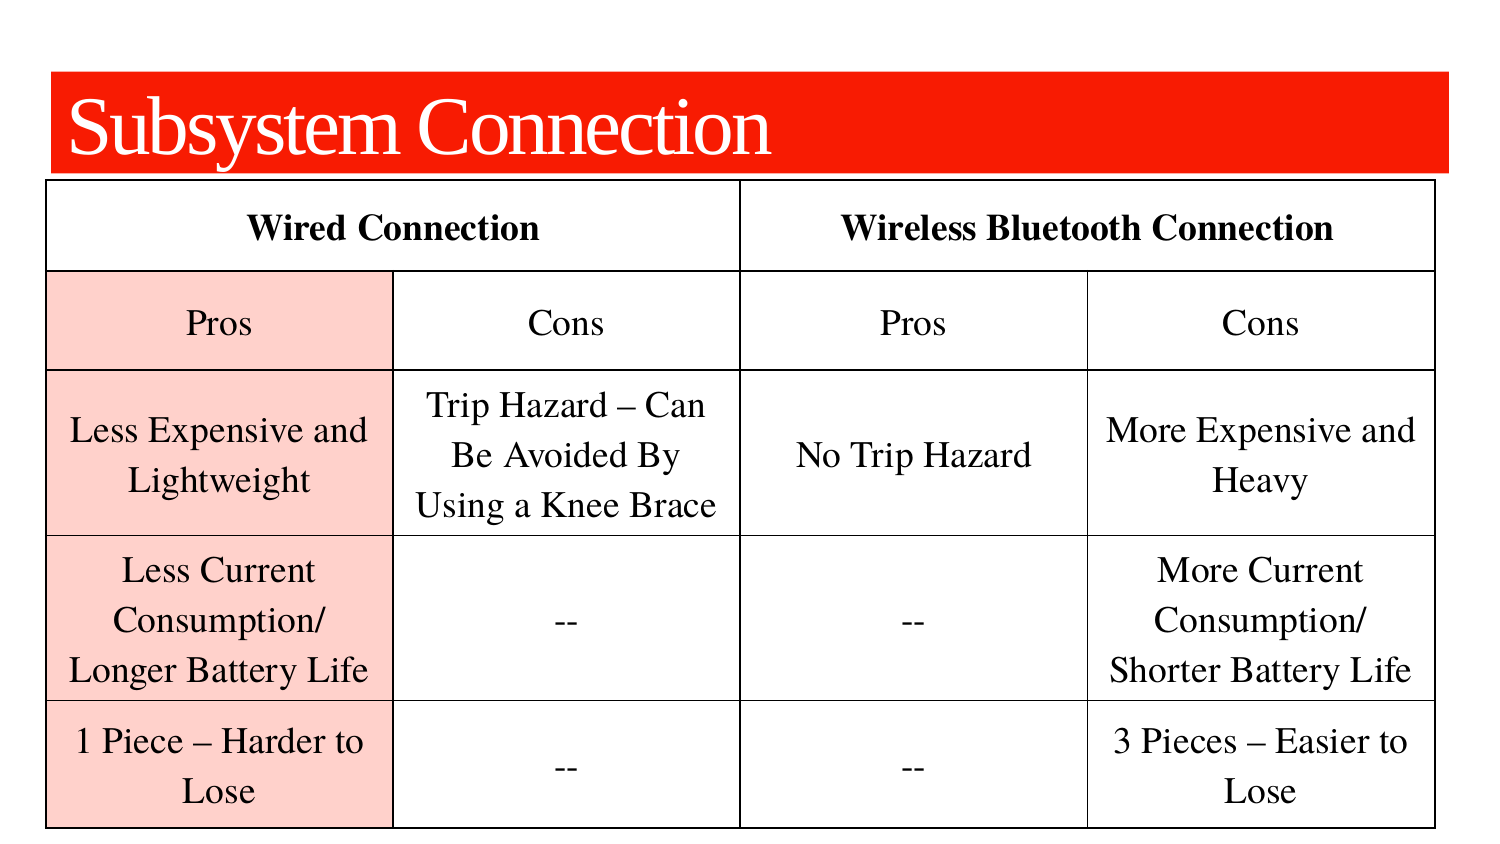

# Subsystem Connection
| Wired Connection |  | Wireless Bluetooth Connection |  |
| --- | --- | --- | --- |
| Pros | Cons | Pros | Cons |
| Less Expensive and Lightweight | Trip Hazard – Can Be Avoided By Using a Knee Brace | No Trip Hazard | More Expensive and Heavy |
| Less Current Consumption/ Longer Battery Life | -- | -- | More Current Consumption/ Shorter Battery Life |
| 1 Piece – Harder to Lose | -- | -- | 3 Pieces – Easier to Lose |